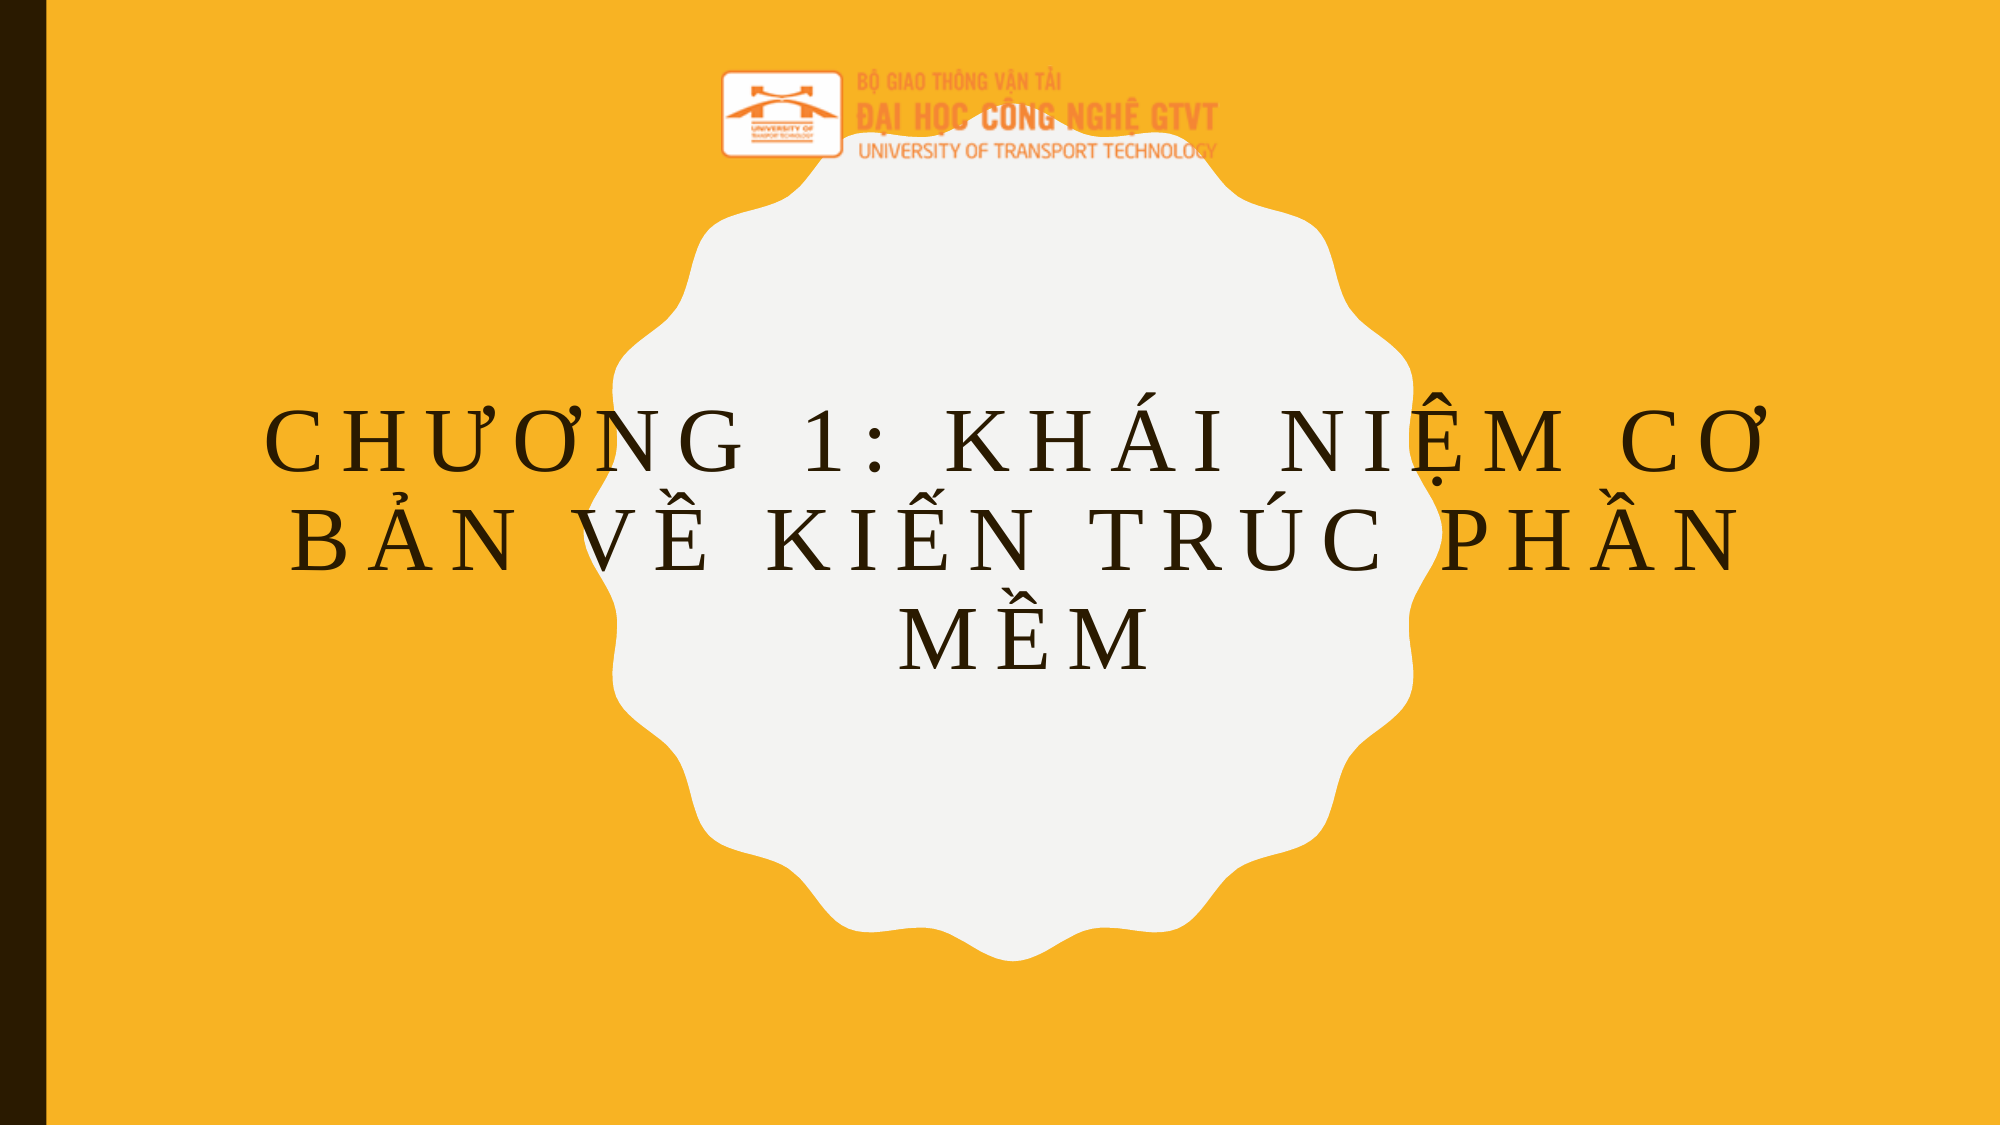

# Chương 1: khái niệm cơ bản về kiến trúc phần mềm